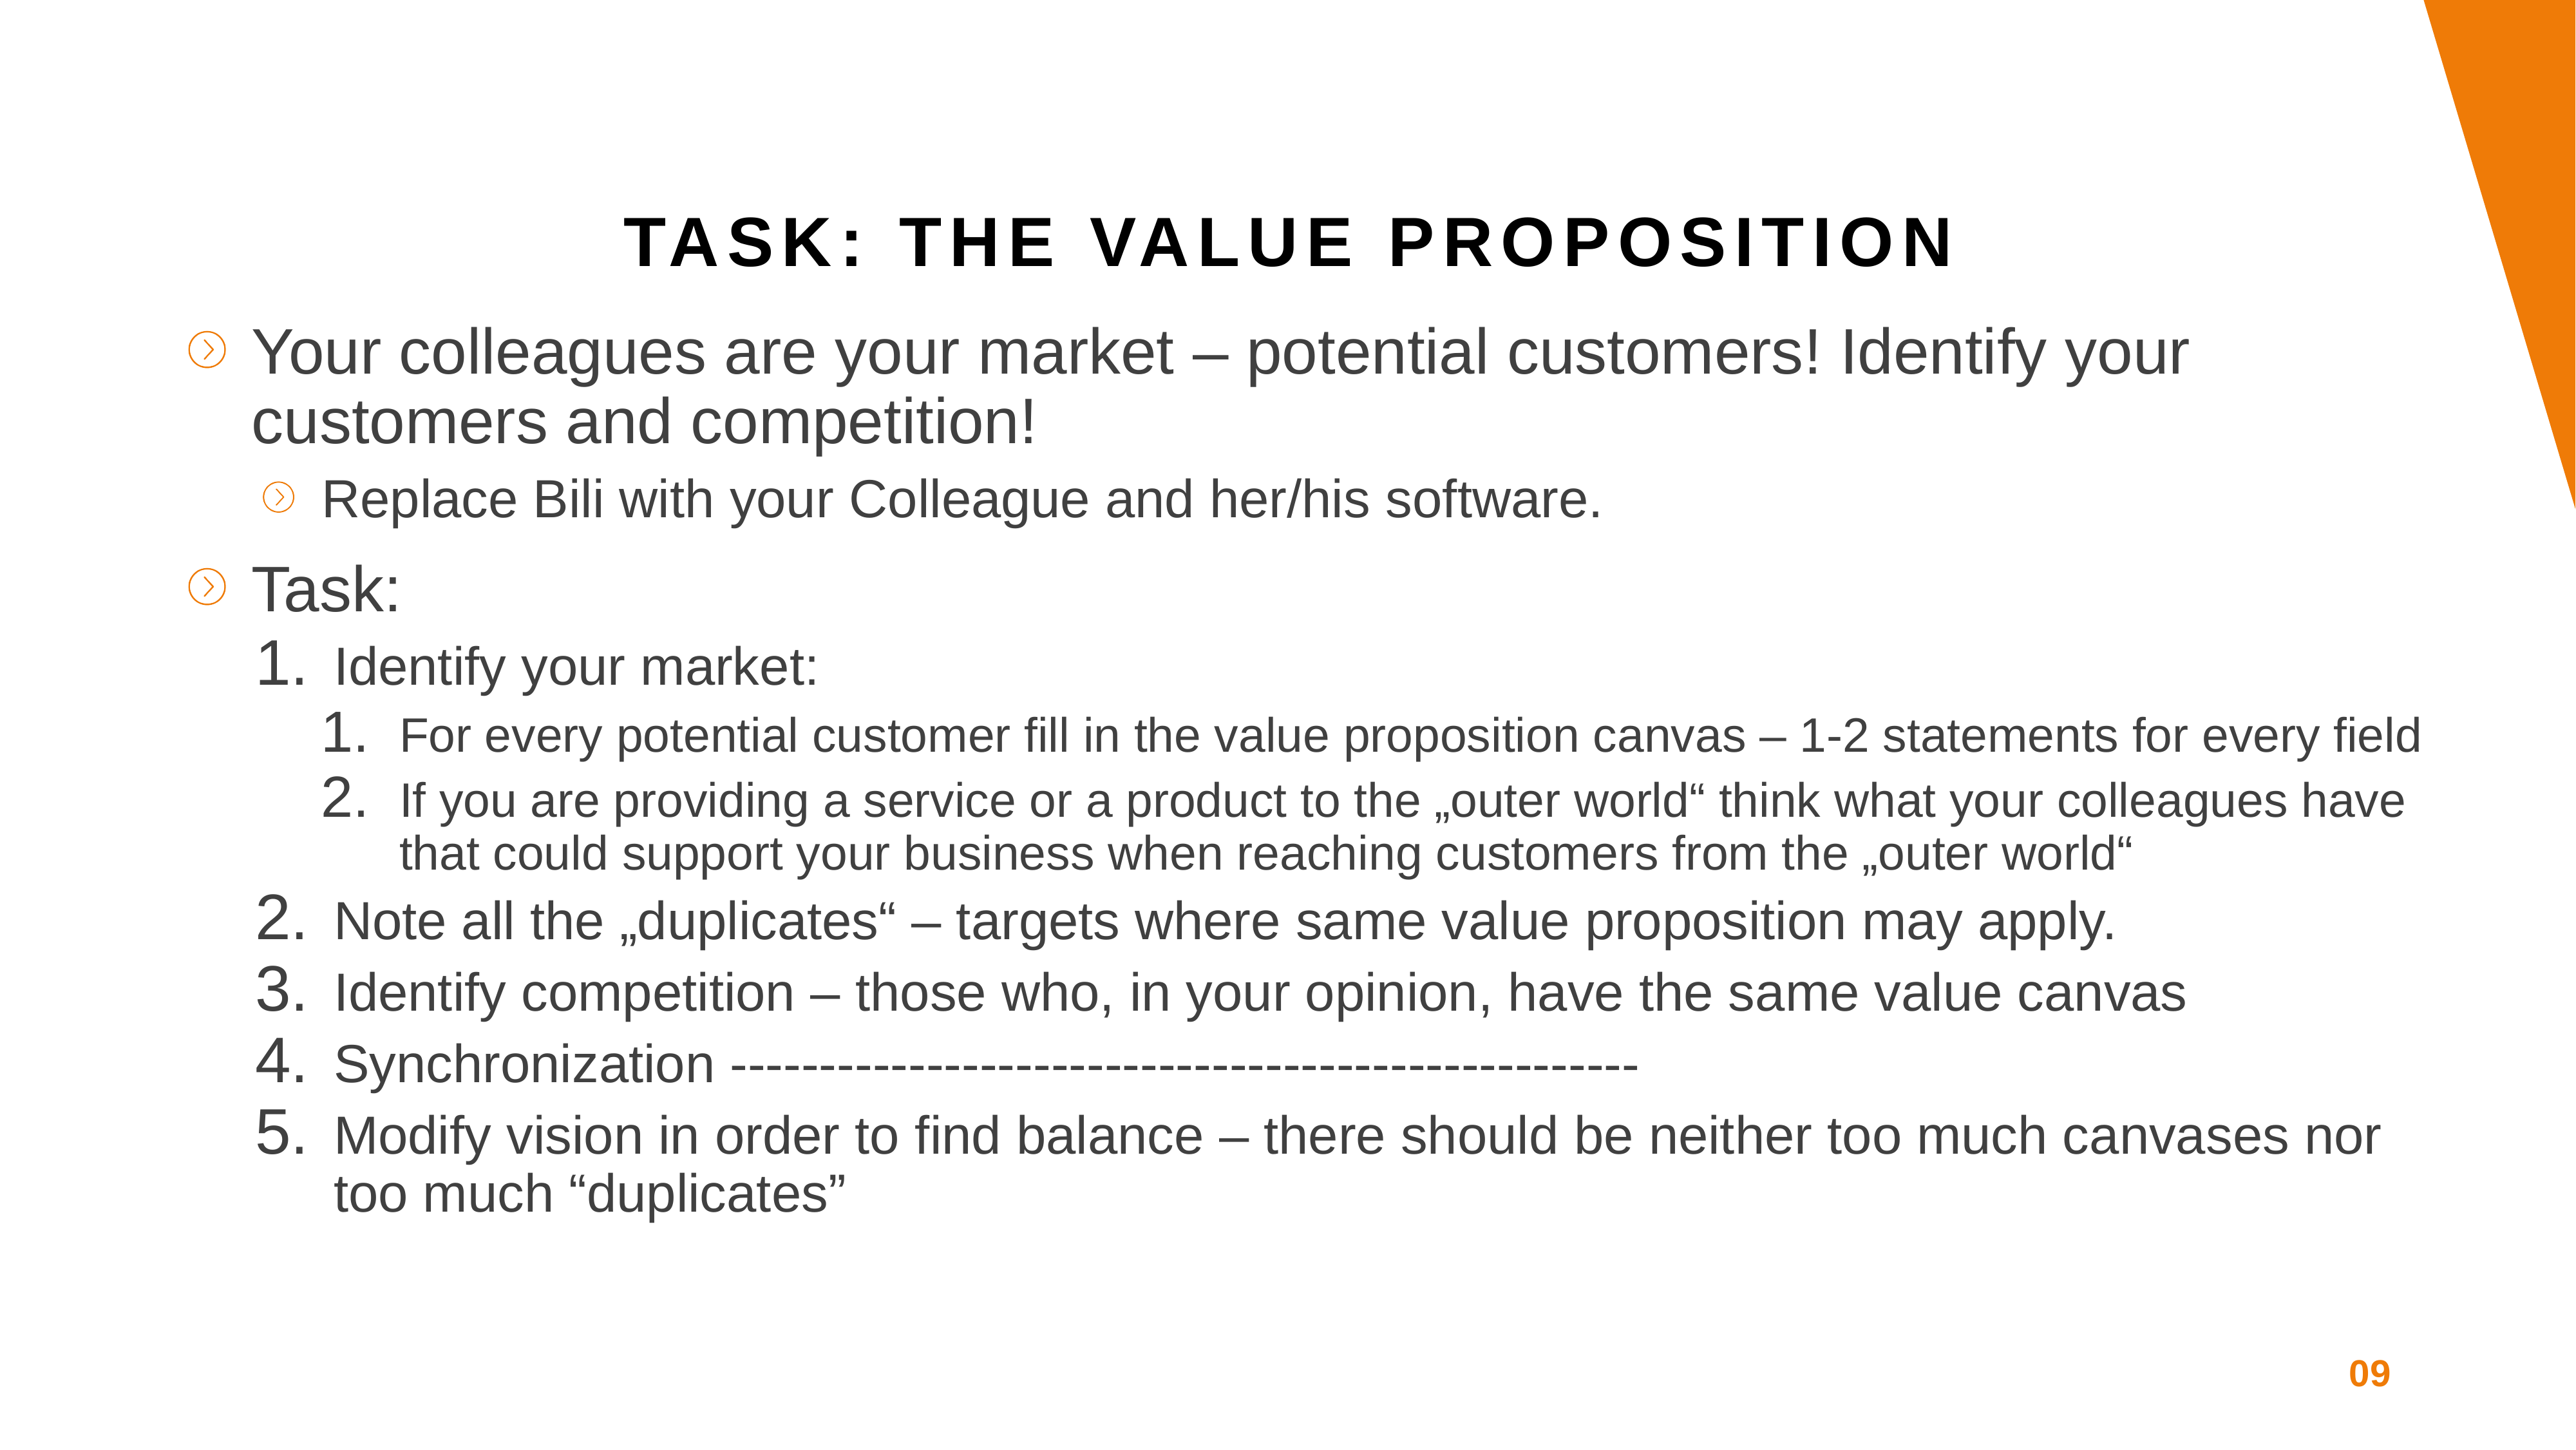

TASK: THE VALUE PROPOSITION
Your colleagues are your market – potential customers! Identify your customers and competition!
Replace Bili with your Colleague and her/his software.
Task:
Identify your market:
For every potential customer fill in the value proposition canvas – 1-2 statements for every field
If you are providing a service or a product to the „outer world“ think what your colleagues have that could support your business when reaching customers from the „outer world“
Note all the „duplicates“ – targets where same value proposition may apply.
Identify competition – those who, in your opinion, have the same value canvas
Synchronization ---------------------------------------------------
Modify vision in order to find balance – there should be neither too much canvases nor too much “duplicates”